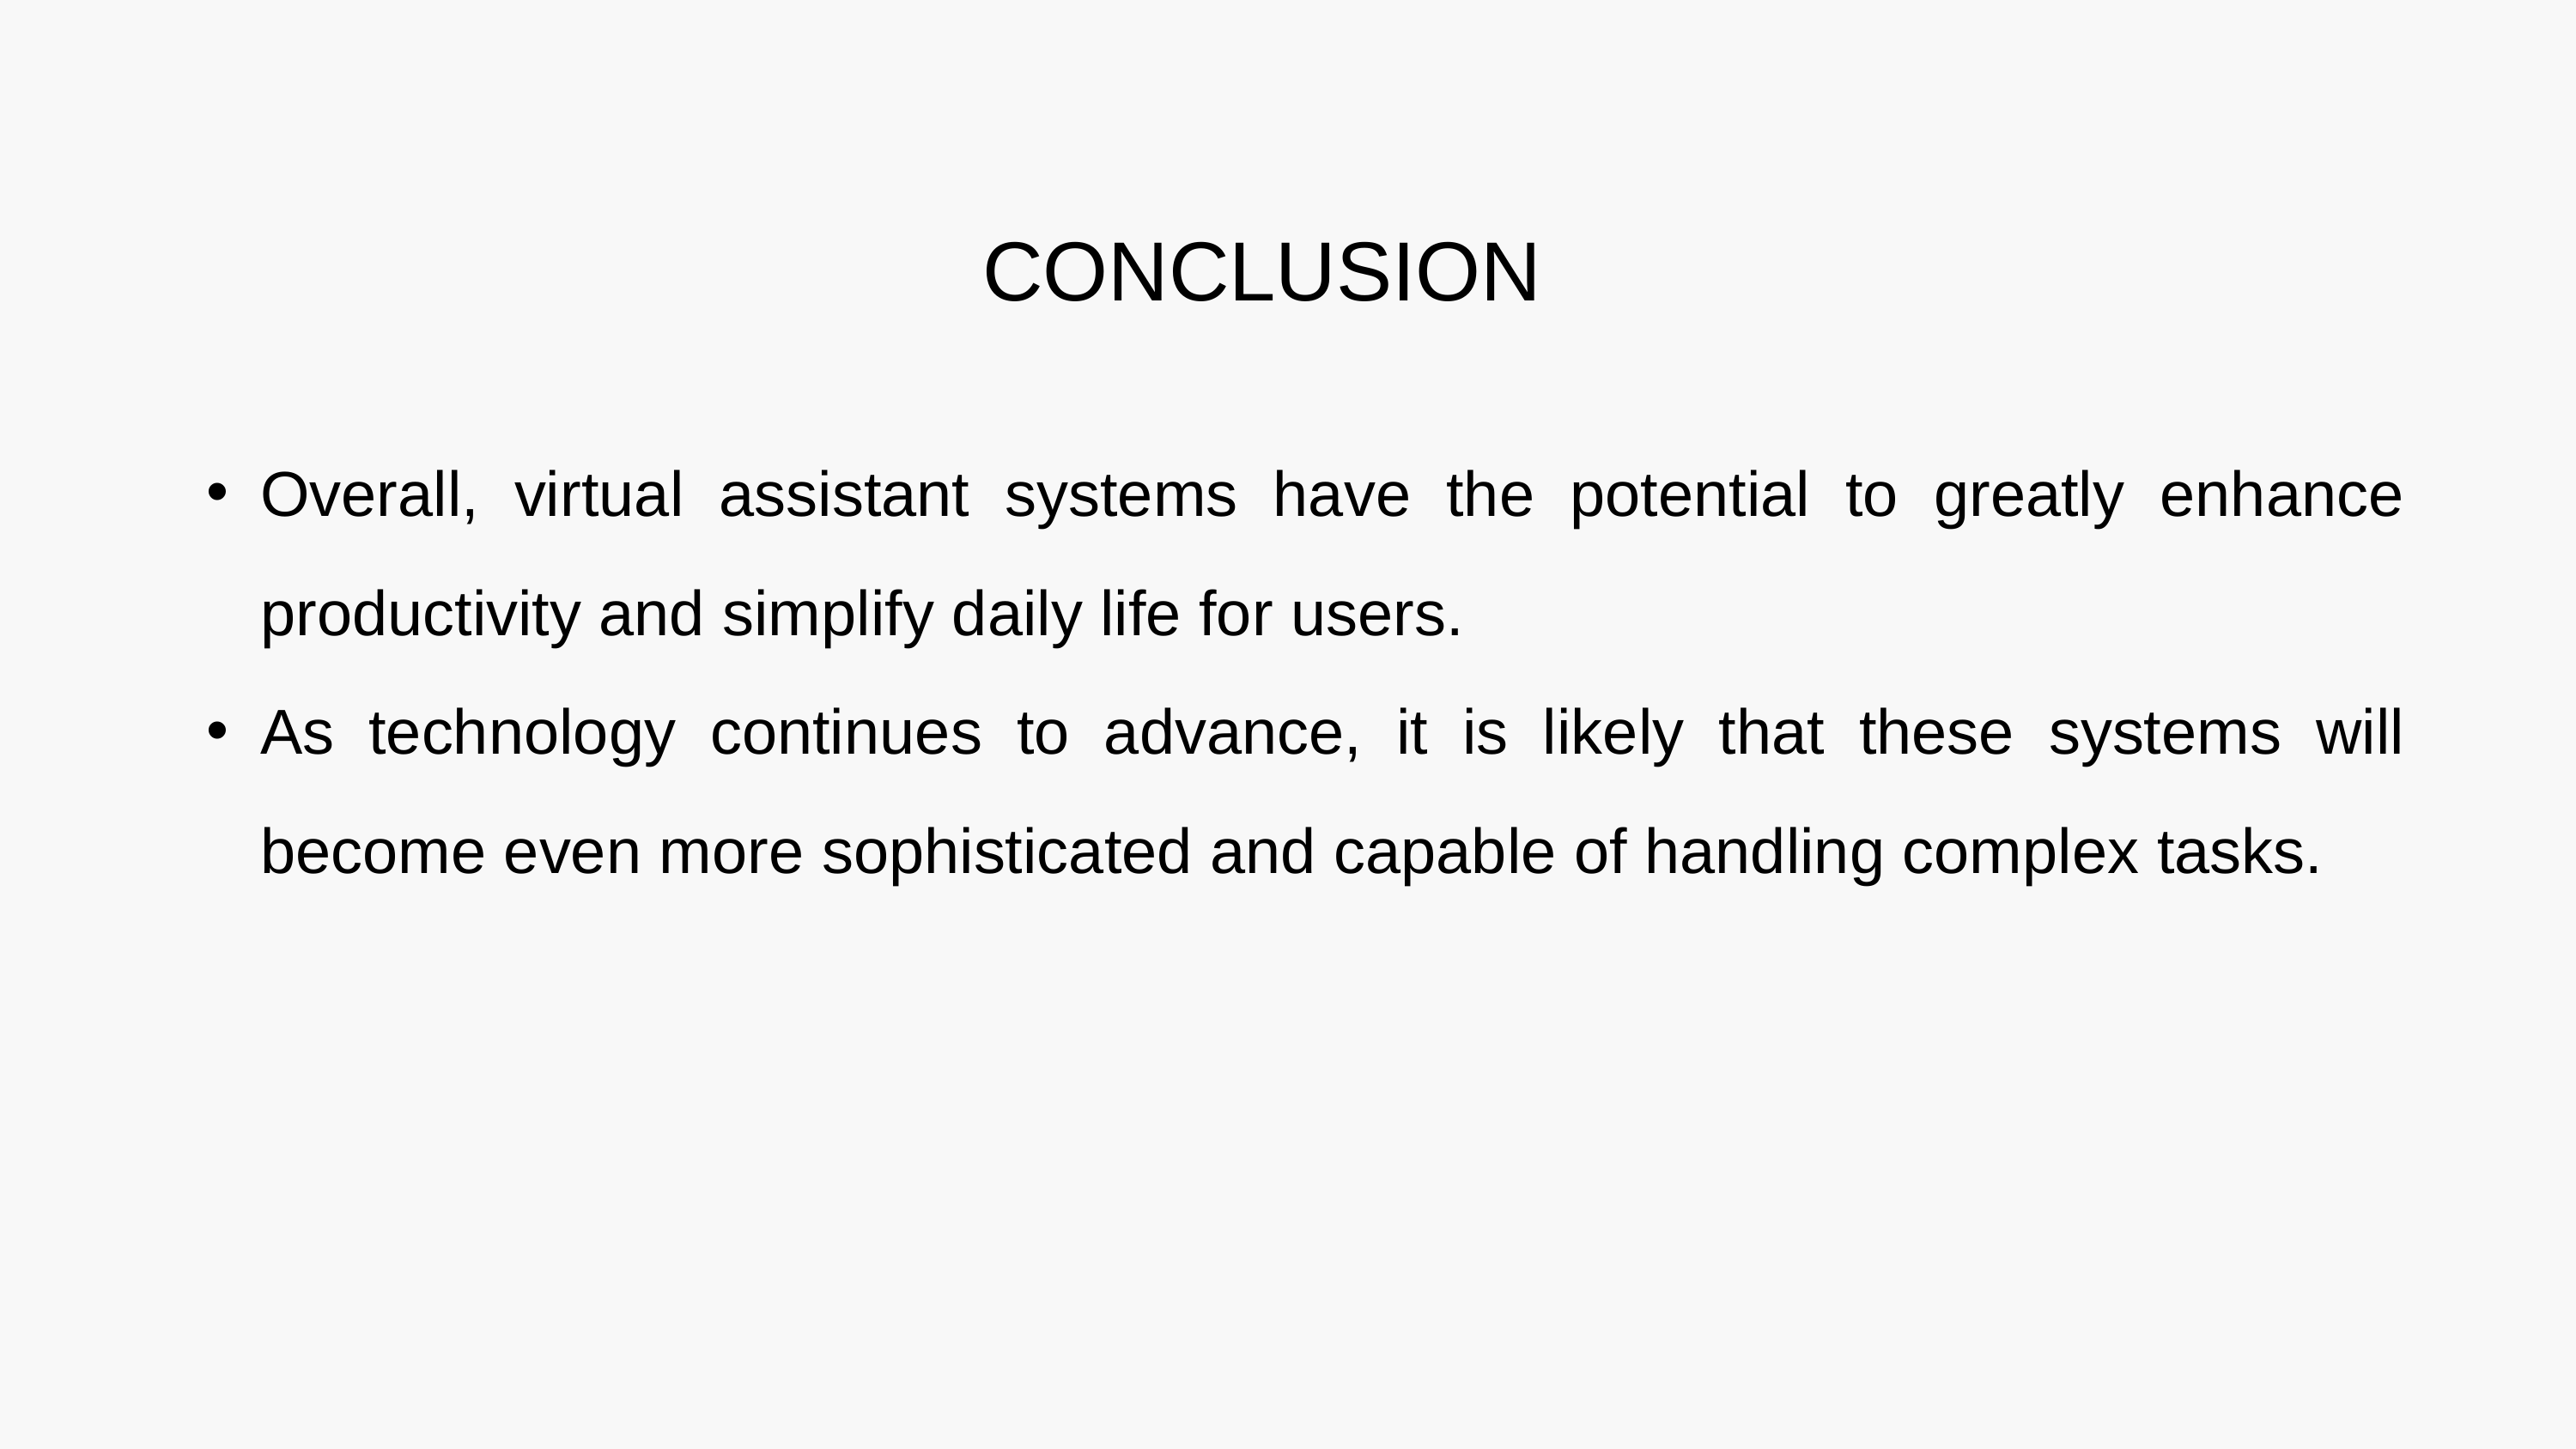

CONCLUSION
Overall, virtual assistant systems have the potential to greatly enhance productivity and simplify daily life for users.
As technology continues to advance, it is likely that these systems will become even more sophisticated and capable of handling complex tasks.